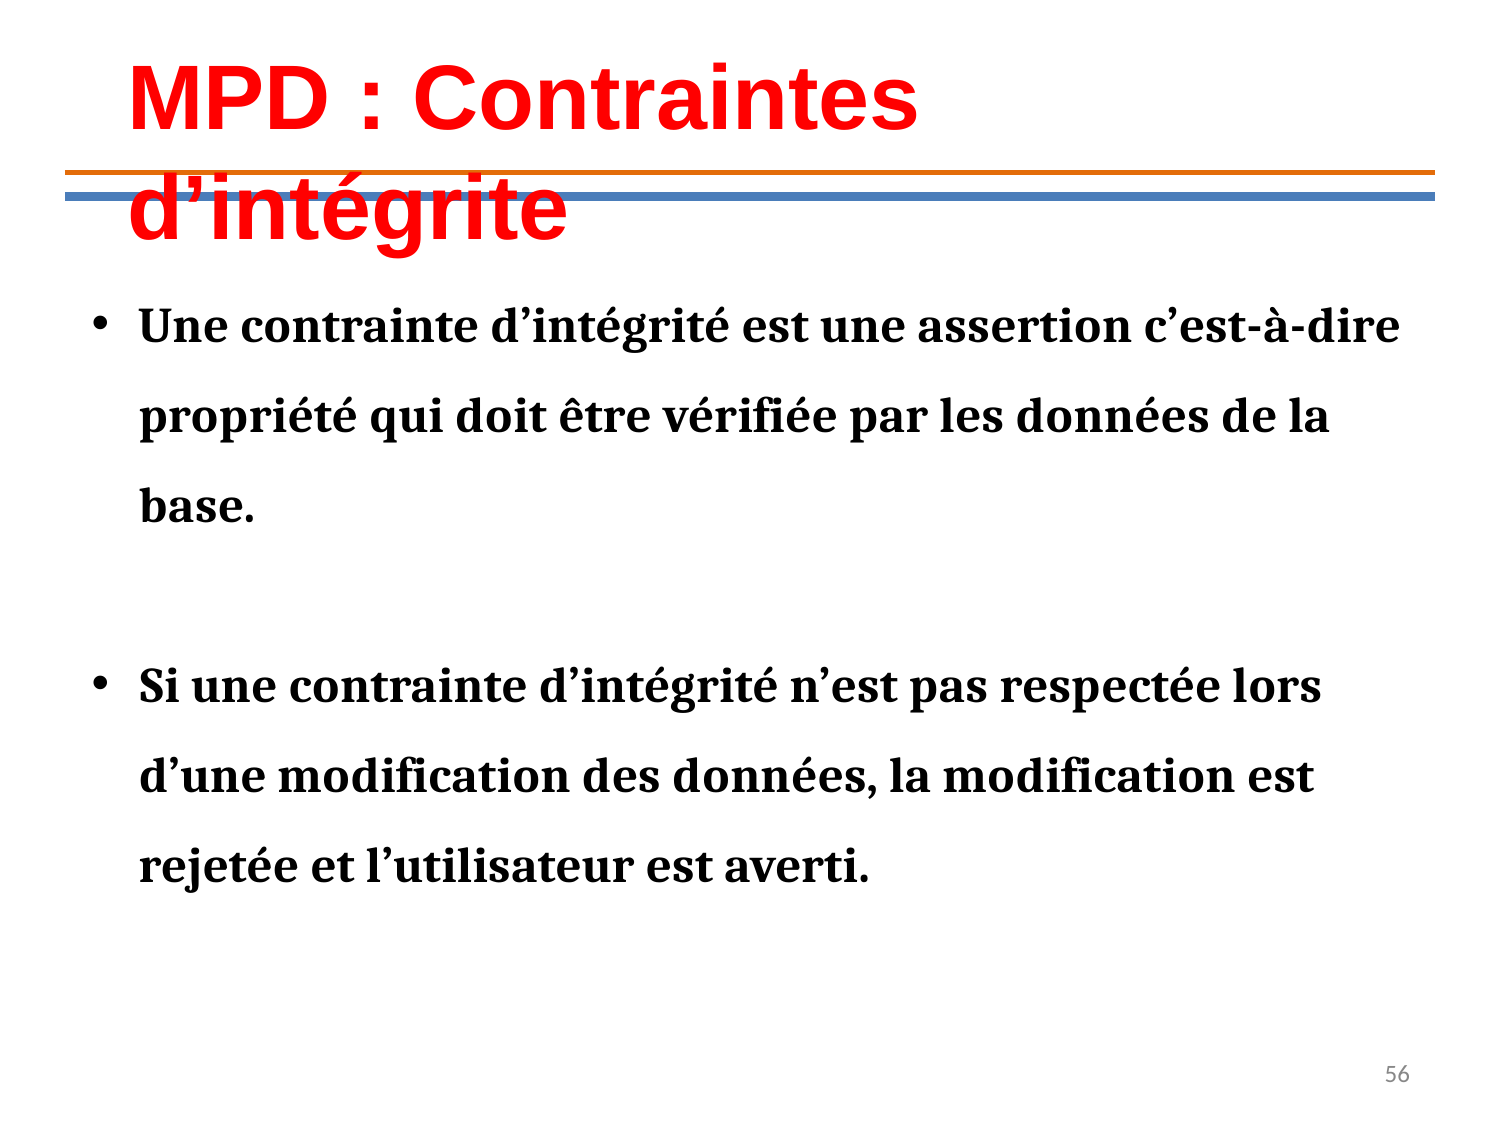

MPD : Contraintes d’intégrite
Une contrainte d’intégrité est une assertion c’est-à-dire propriété qui doit être vérifiée par les données de la base.

Si une contrainte d’intégrité n’est pas respectée lors d’une modification des données, la modification est rejetée et l’utilisateur est averti.
56